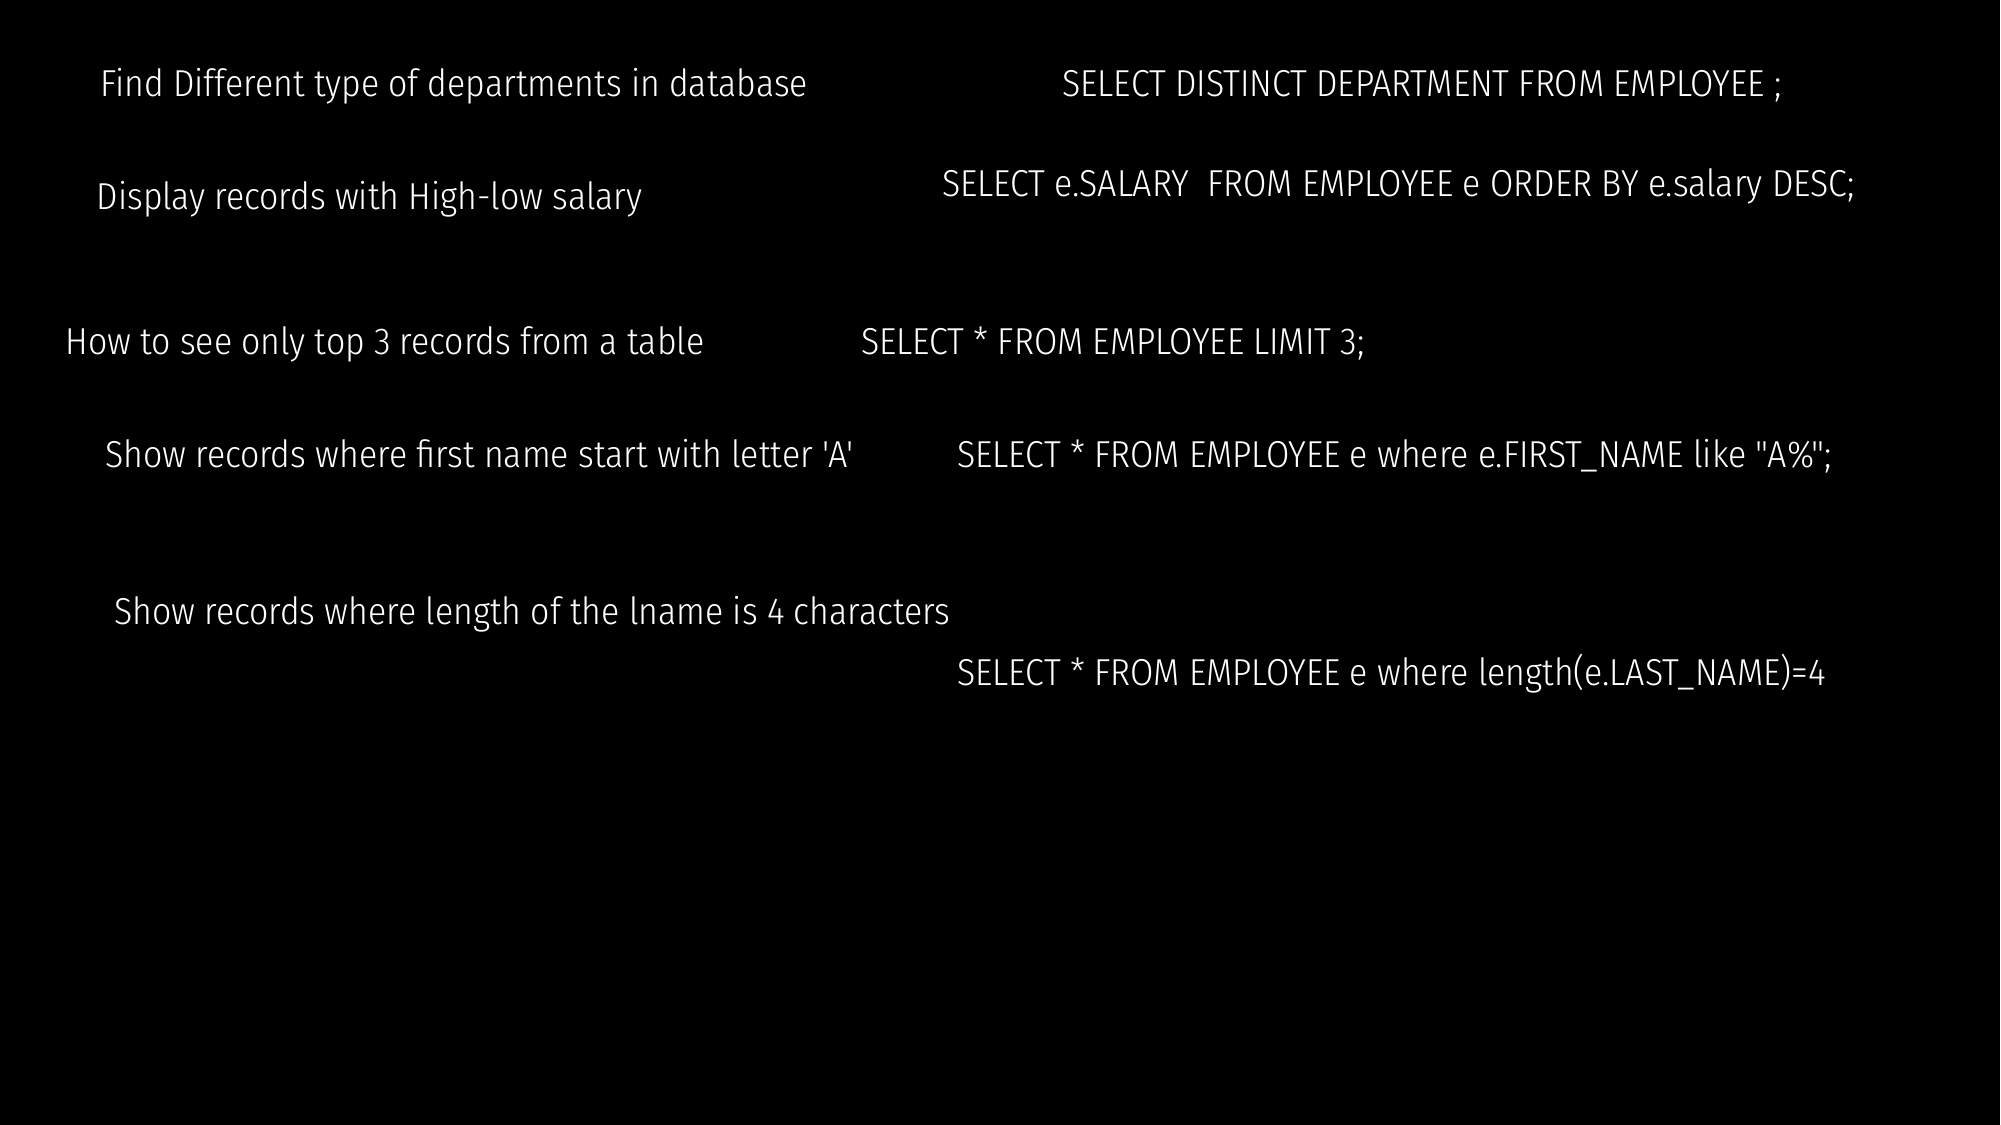

Find Different type of departments in database
SELECT DISTINCT DEPARTMENT FROM EMPLOYEE ;
SELECT e.SALARY  FROM EMPLOYEE e ORDER BY e.salary DESC;
Display records with High-low salary
How to see only top 3 records from a table                 SELECT * FROM EMPLOYEE LIMIT 3;
Show records where first name start with letter 'A'
SELECT * FROM EMPLOYEE e where e.FIRST_NAME like "A%";
Show records where length of the lname is 4 characters
SELECT * FROM EMPLOYEE e where length(e.LAST_NAME)=4